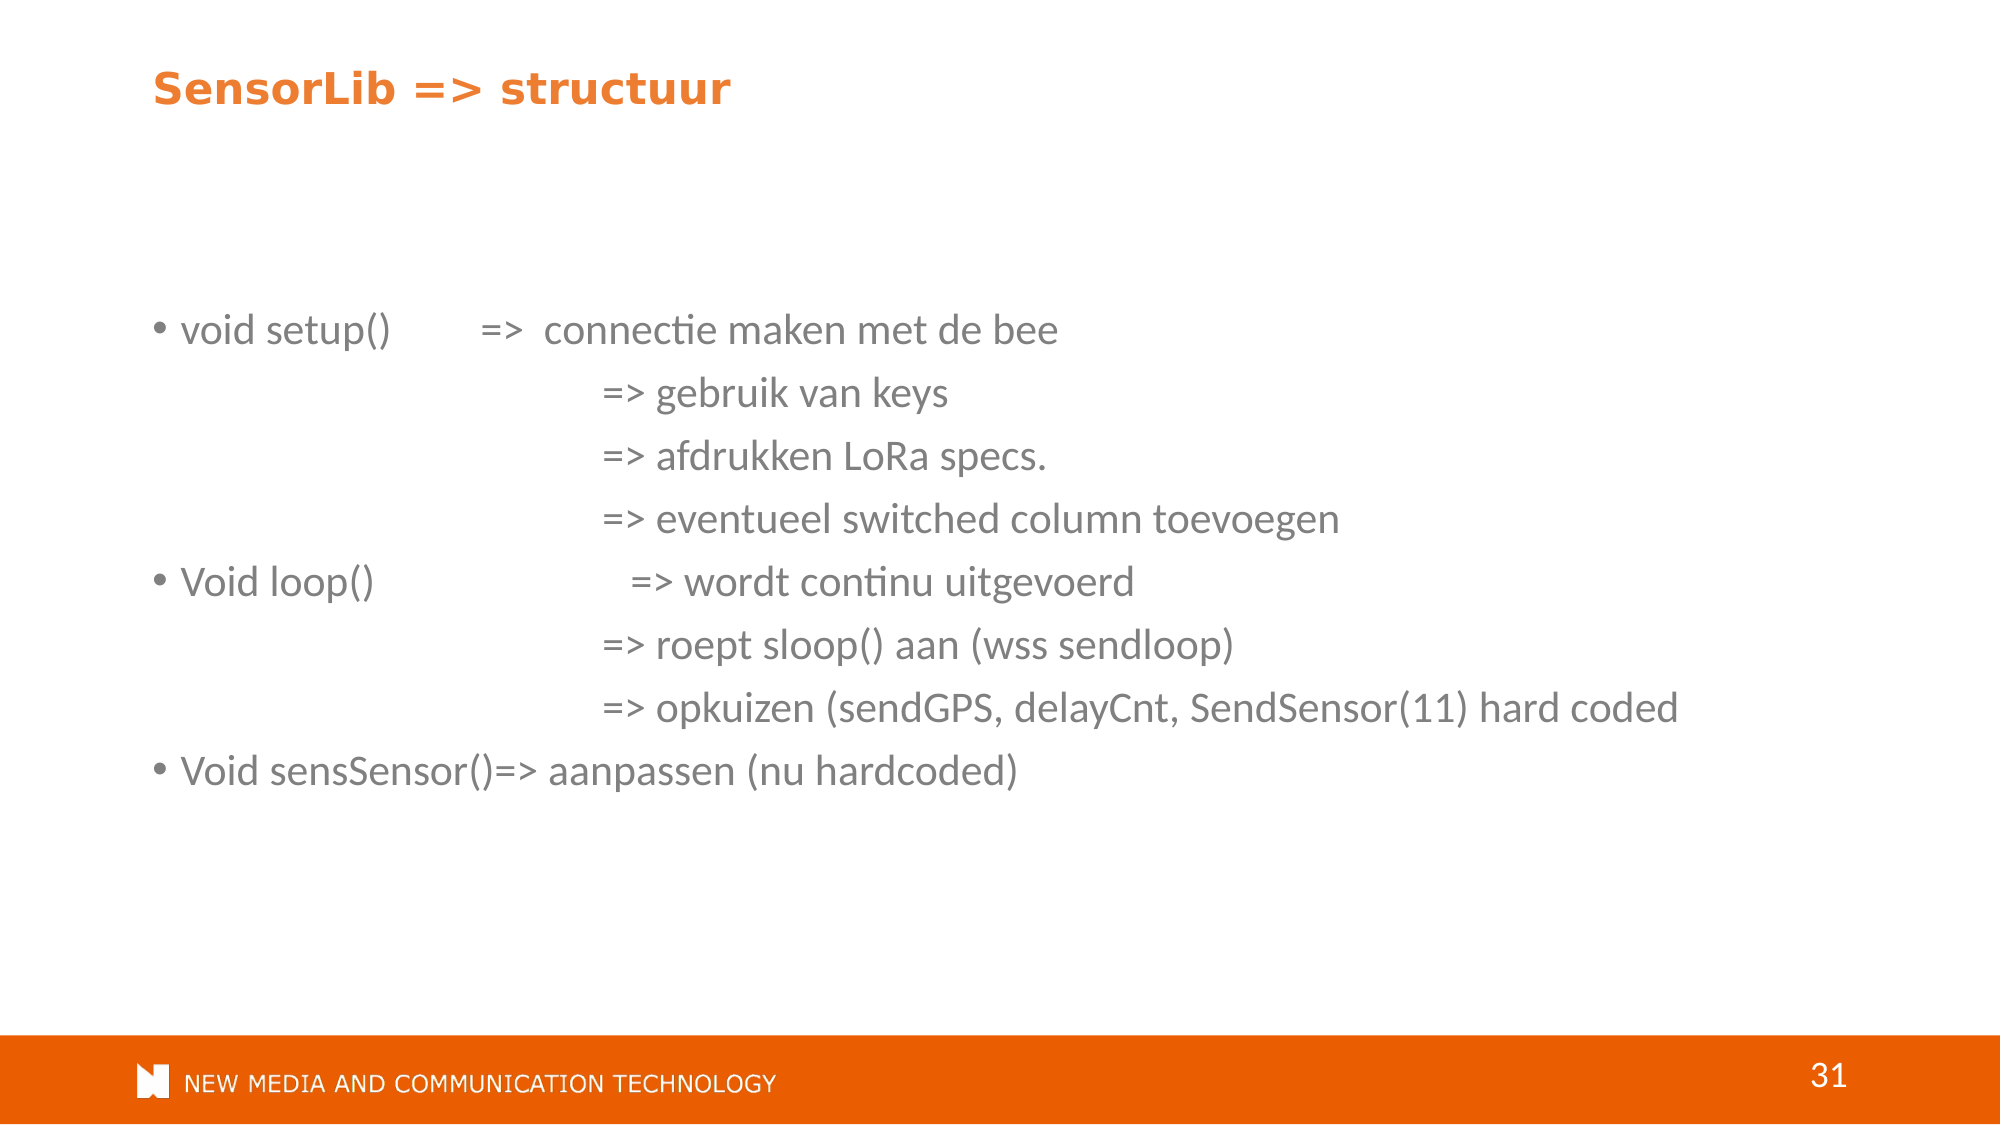

# SensorLib => structuur
void setup() 	=>  connectie maken met de bee
			=> gebruik van keys
			=> afdrukken LoRa specs.
			=> eventueel switched column toevoegen
Void loop()		=> wordt continu uitgevoerd
			=> roept sloop() aan (wss sendloop)
			=> opkuizen (sendGPS, delayCnt, SendSensor(11) hard coded
Void sensSensor()=> aanpassen (nu hardcoded)
31